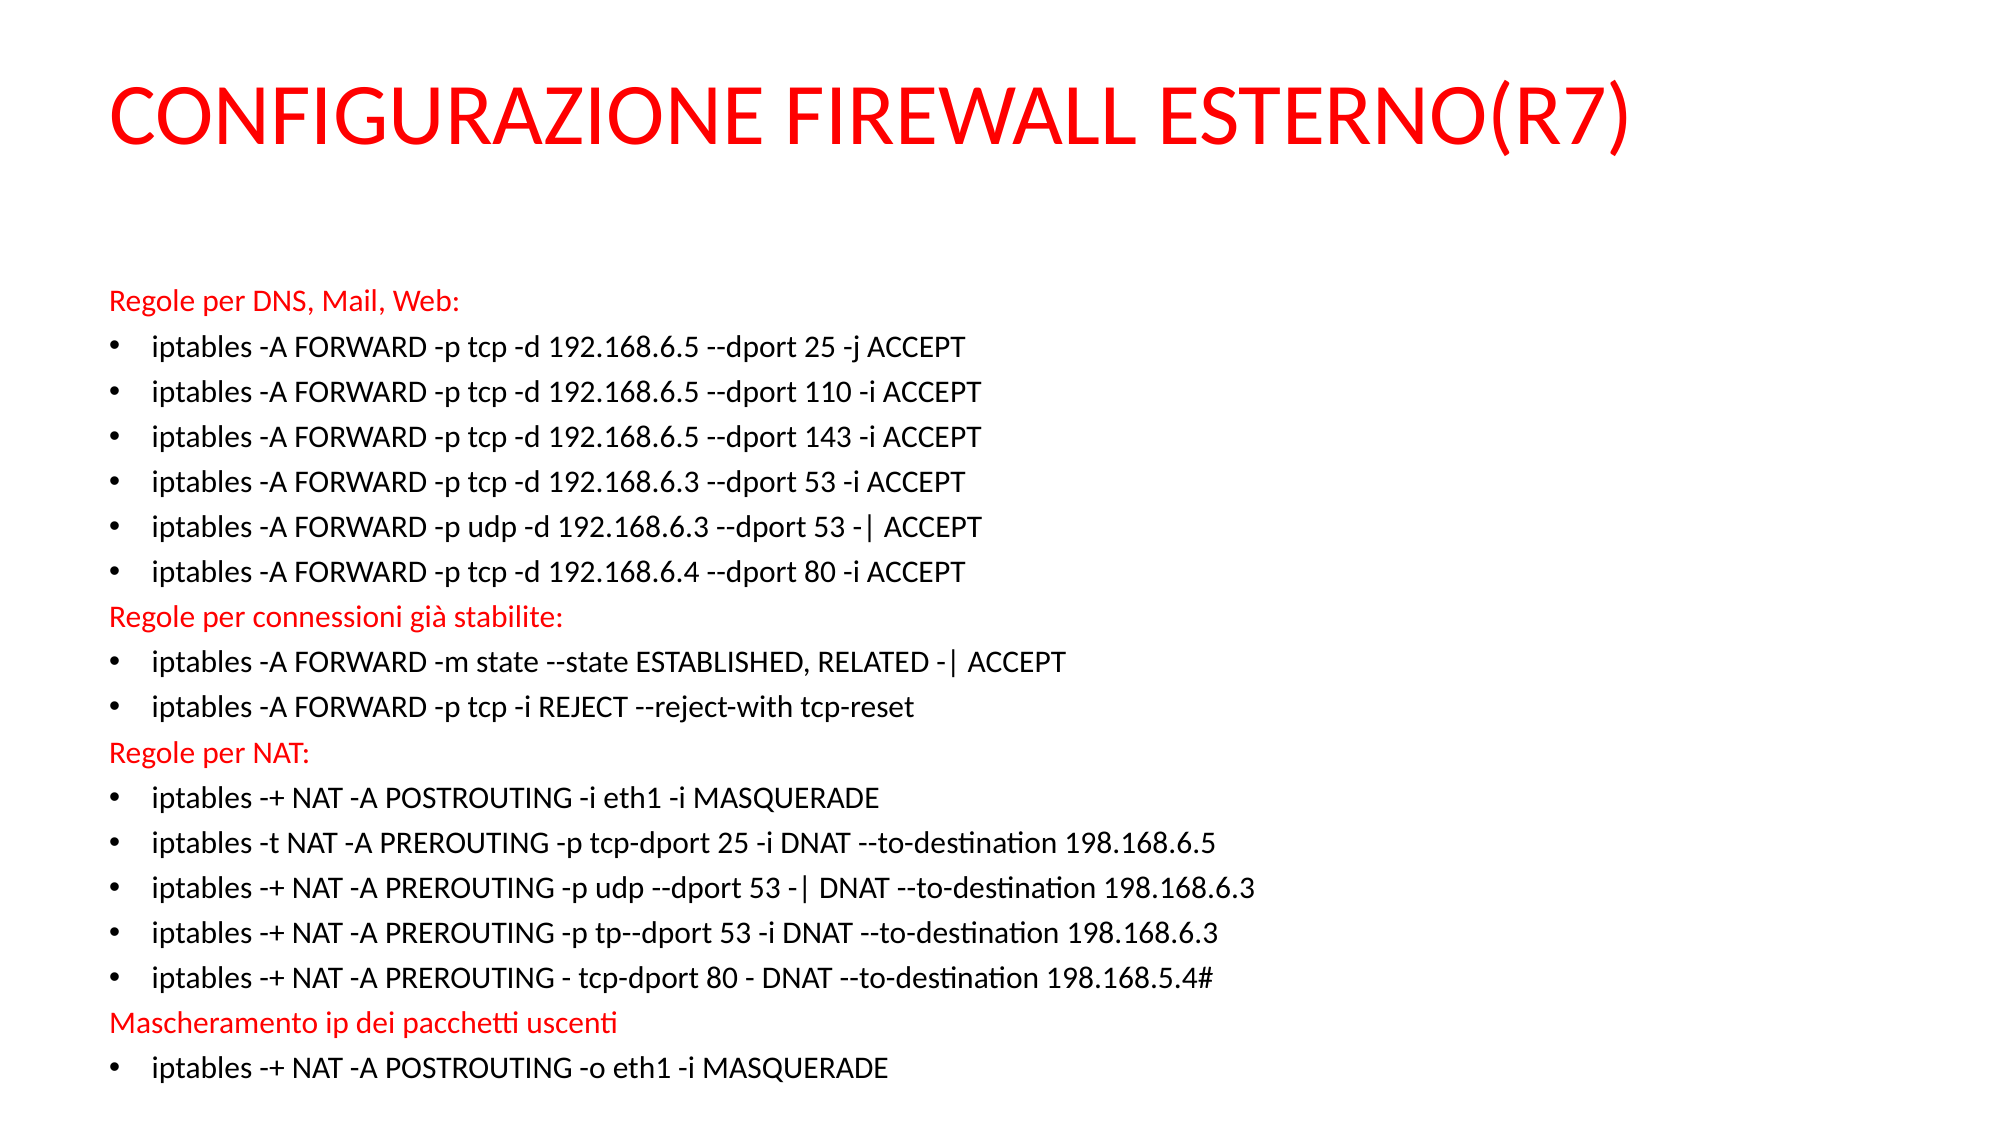

# CONFIGURAZIONE FIREWALL ESTERNO(R7)
Regole per DNS, Mail, Web:
iptables -A FORWARD -p tcp -d 192.168.6.5 --dport 25 -j ACCEPT
iptables -A FORWARD -p tcp -d 192.168.6.5 --dport 110 -i ACCEPT
iptables -A FORWARD -p tcp -d 192.168.6.5 --dport 143 -i ACCEPT
iptables -A FORWARD -p tcp -d 192.168.6.3 --dport 53 -i ACCEPT
iptables -A FORWARD -p udp -d 192.168.6.3 --dport 53 -| ACCEPT
iptables -A FORWARD -p tcp -d 192.168.6.4 --dport 80 -i ACCEPT
Regole per connessioni già stabilite:
iptables -A FORWARD -m state --state ESTABLISHED, RELATED -| ACCEPT
iptables -A FORWARD -p tcp -i REJECT --reject-with tcp-reset
Regole per NAT:
iptables -+ NAT -A POSTROUTING -i eth1 -i MASQUERADE
iptables -t NAT -A PREROUTING -p tcp-dport 25 -i DNAT --to-destination 198.168.6.5
iptables -+ NAT -A PREROUTING -p udp --dport 53 -| DNAT --to-destination 198.168.6.3
iptables -+ NAT -A PREROUTING -p tp--dport 53 -i DNAT --to-destination 198.168.6.3
iptables -+ NAT -A PREROUTING - tcp-dport 80 - DNAT --to-destination 198.168.5.4#
Mascheramento ip dei pacchetti uscenti
iptables -+ NAT -A POSTROUTING -o eth1 -i MASQUERADE